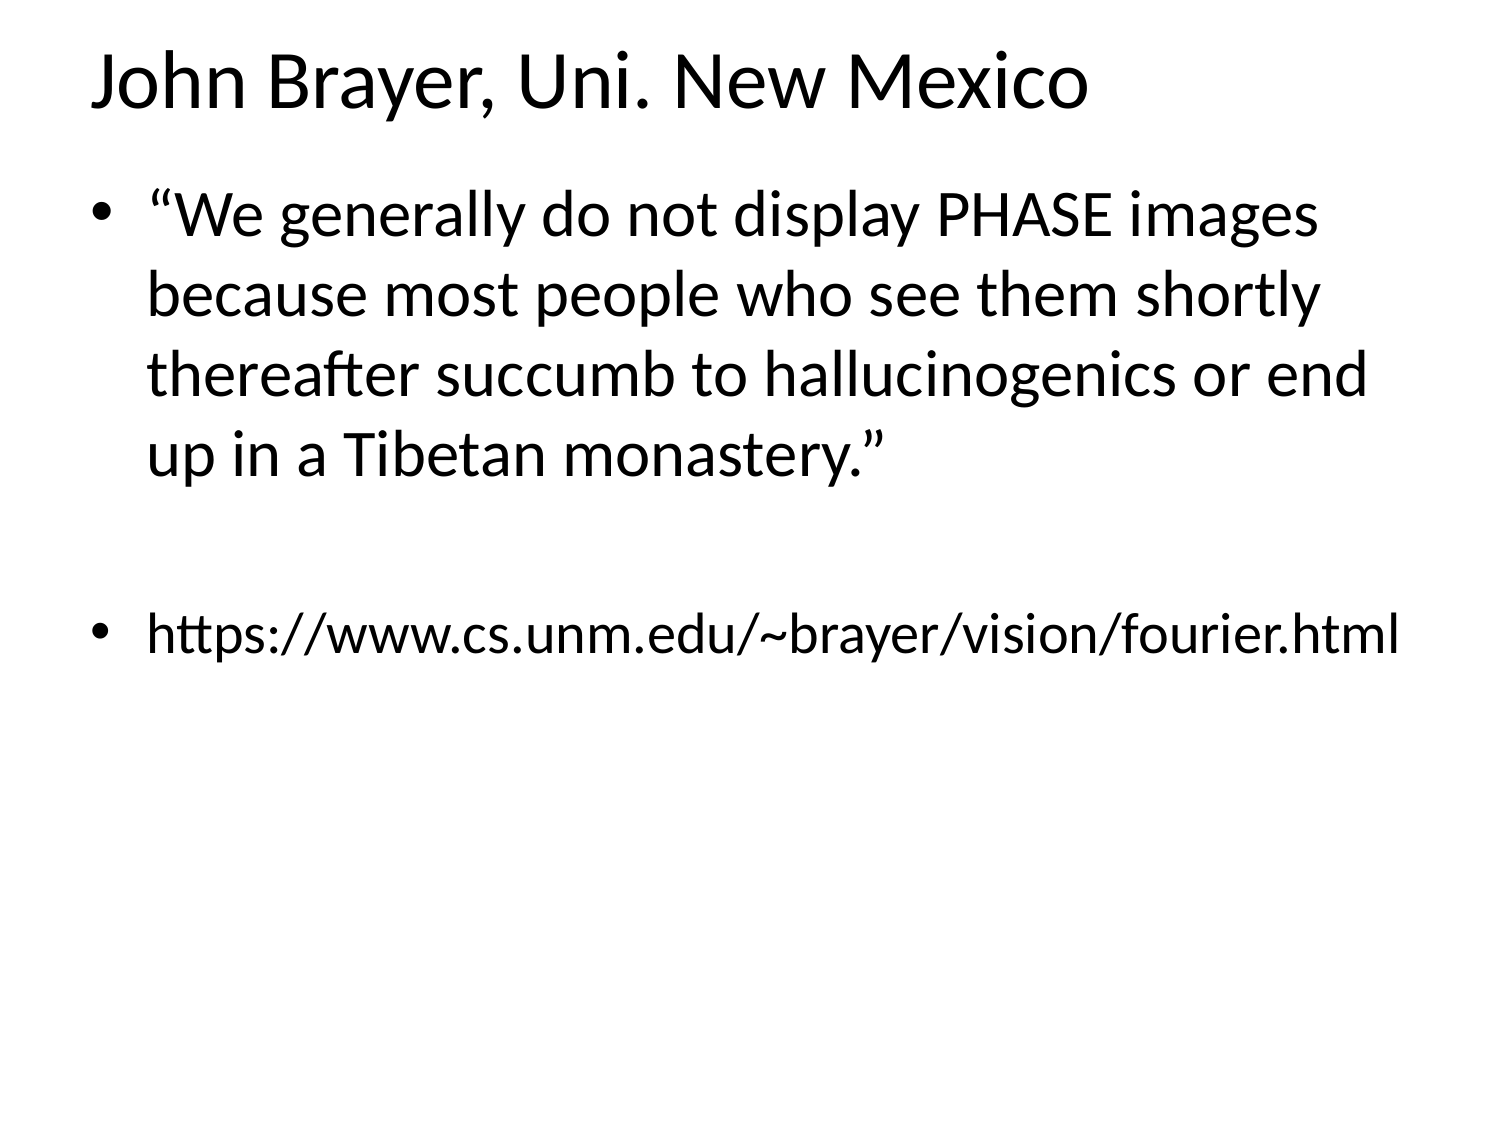

# John Brayer, Uni. New Mexico
“We generally do not display PHASE images because most people who see them shortly thereafter succumb to hallucinogenics or end up in a Tibetan monastery.”

https://www.cs.unm.edu/~brayer/vision/fourier.html